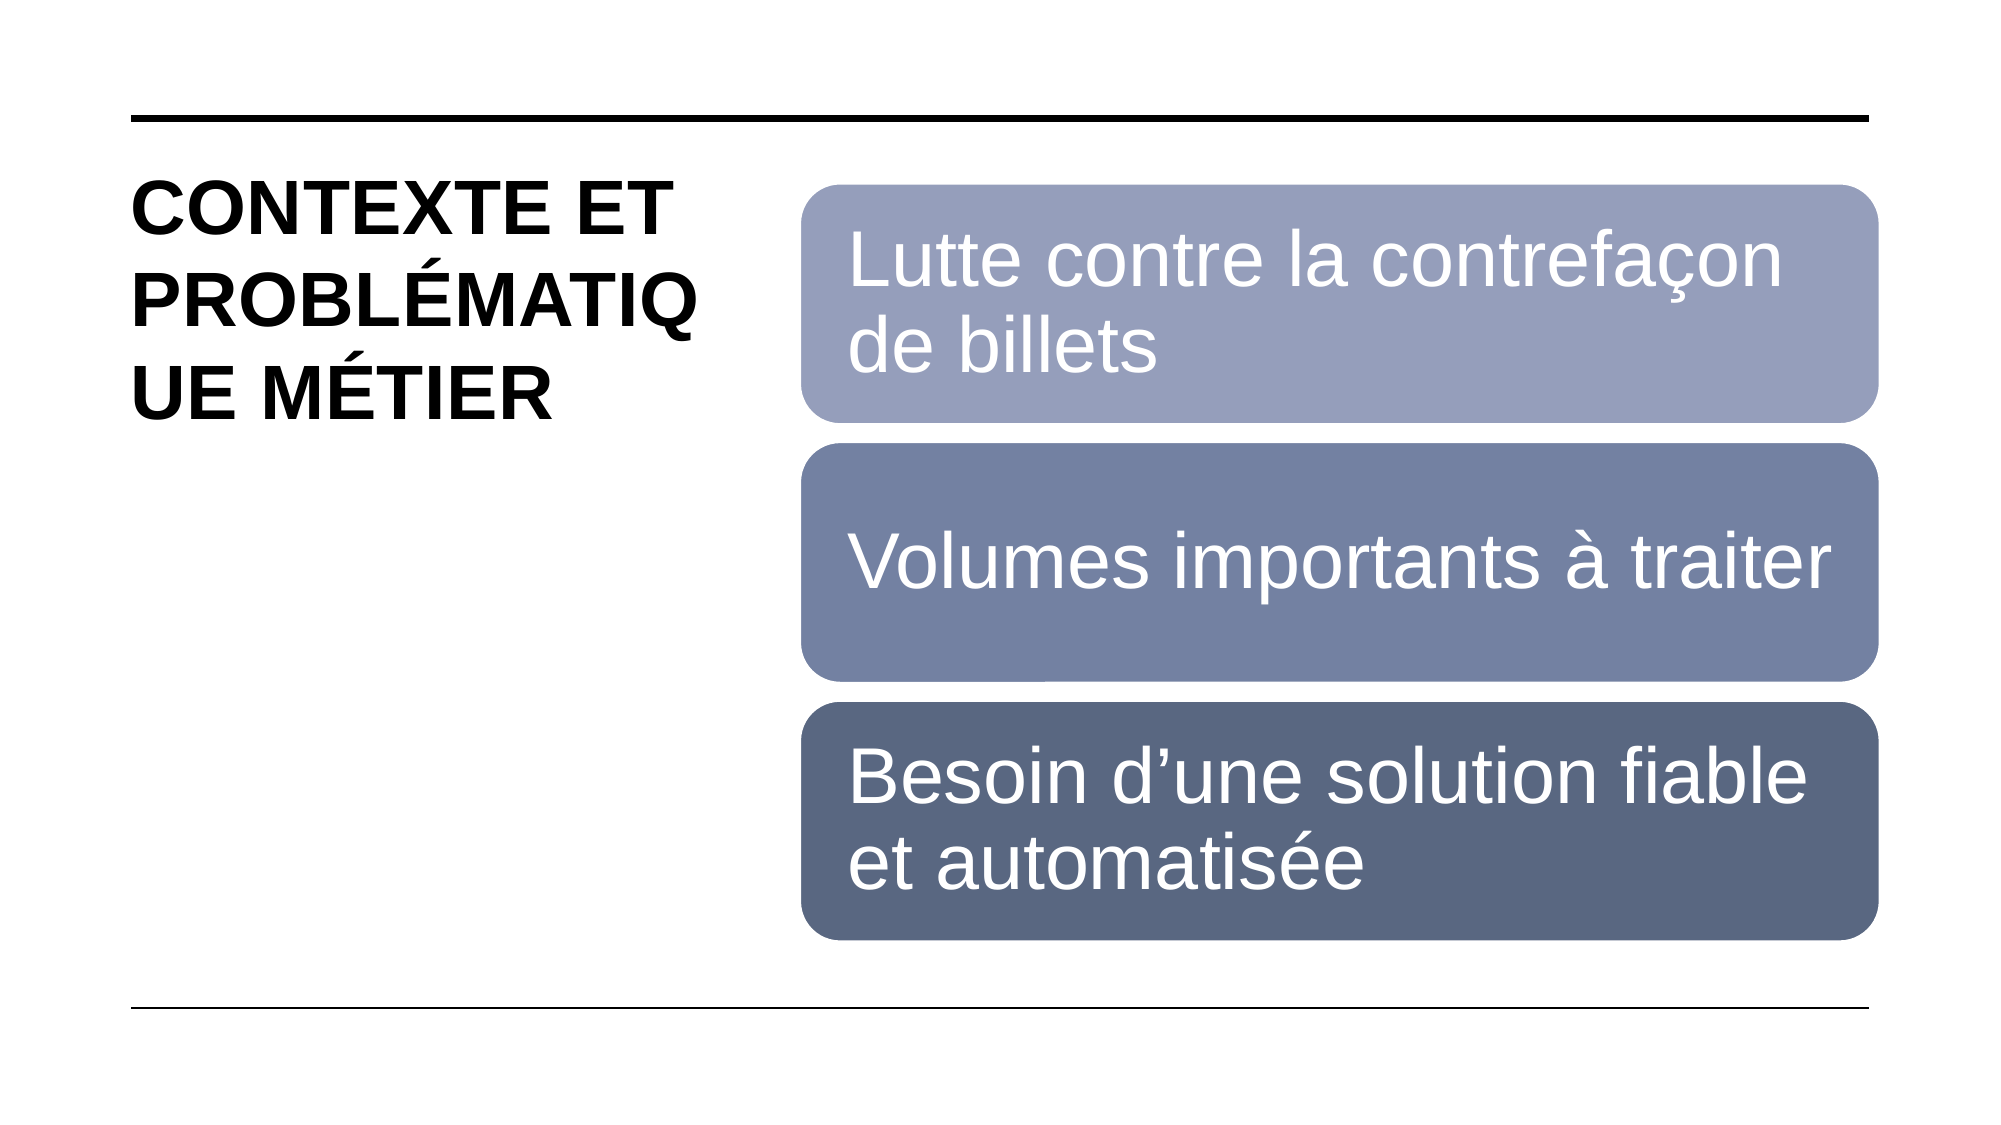

# Contexte et problématique métier
Lutte contre la contrefaçon de billets
Volumes importants à traiter
Besoin d’une solution fiable et automatisée
2